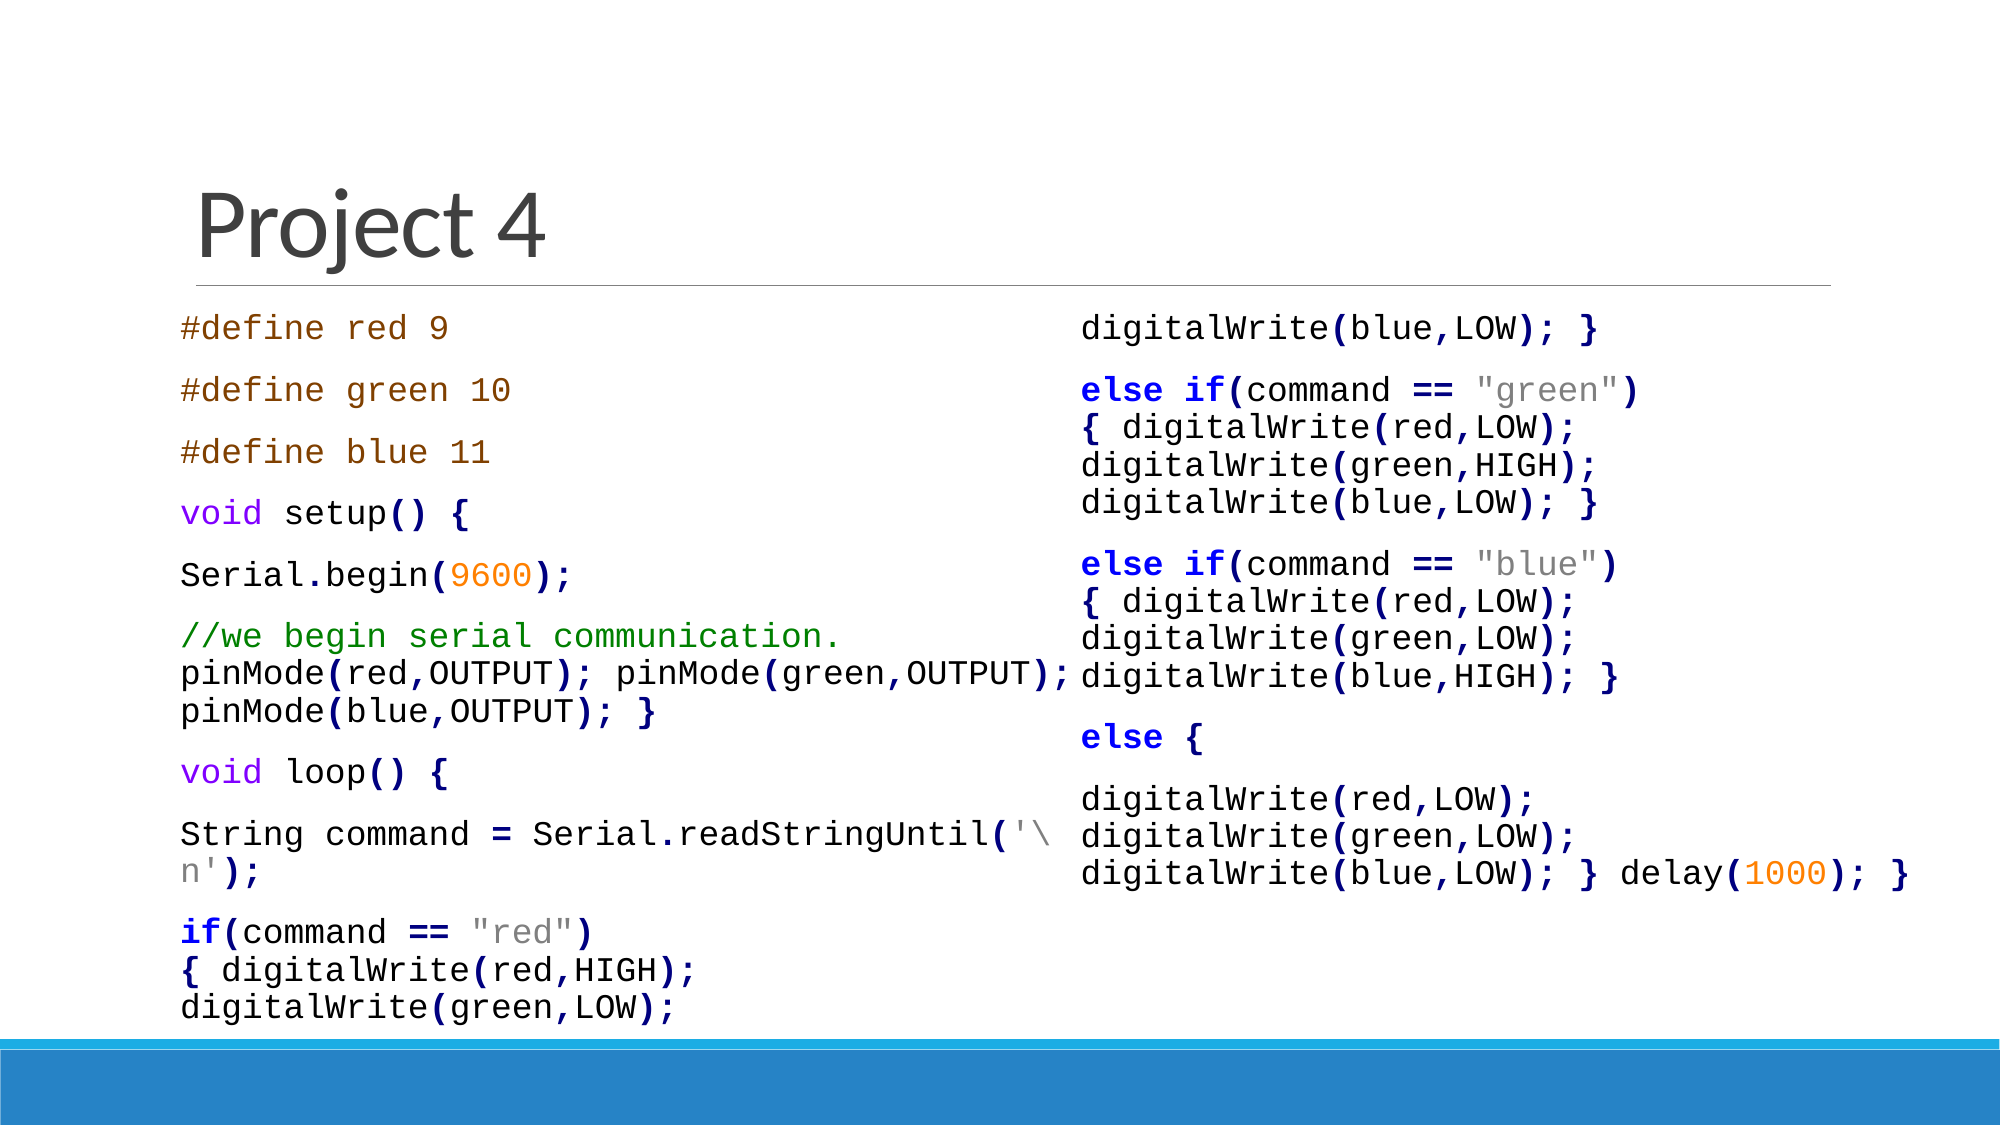

# Project 4
#define red 9
#define green 10
#define blue 11
void setup() {
Serial.begin(9600);
//we begin serial communication. pinMode(red,OUTPUT); pinMode(green,OUTPUT); pinMode(blue,OUTPUT); }
void loop() {
String command = Serial.readStringUntil('\n');
if(command == "red") { digitalWrite(red,HIGH); digitalWrite(green,LOW); digitalWrite(blue,LOW); }
else if(command == "green") { digitalWrite(red,LOW); digitalWrite(green,HIGH); digitalWrite(blue,LOW); }
else if(command == "blue") { digitalWrite(red,LOW); digitalWrite(green,LOW); digitalWrite(blue,HIGH); }
else {
digitalWrite(red,LOW); digitalWrite(green,LOW); digitalWrite(blue,LOW); } delay(1000); }